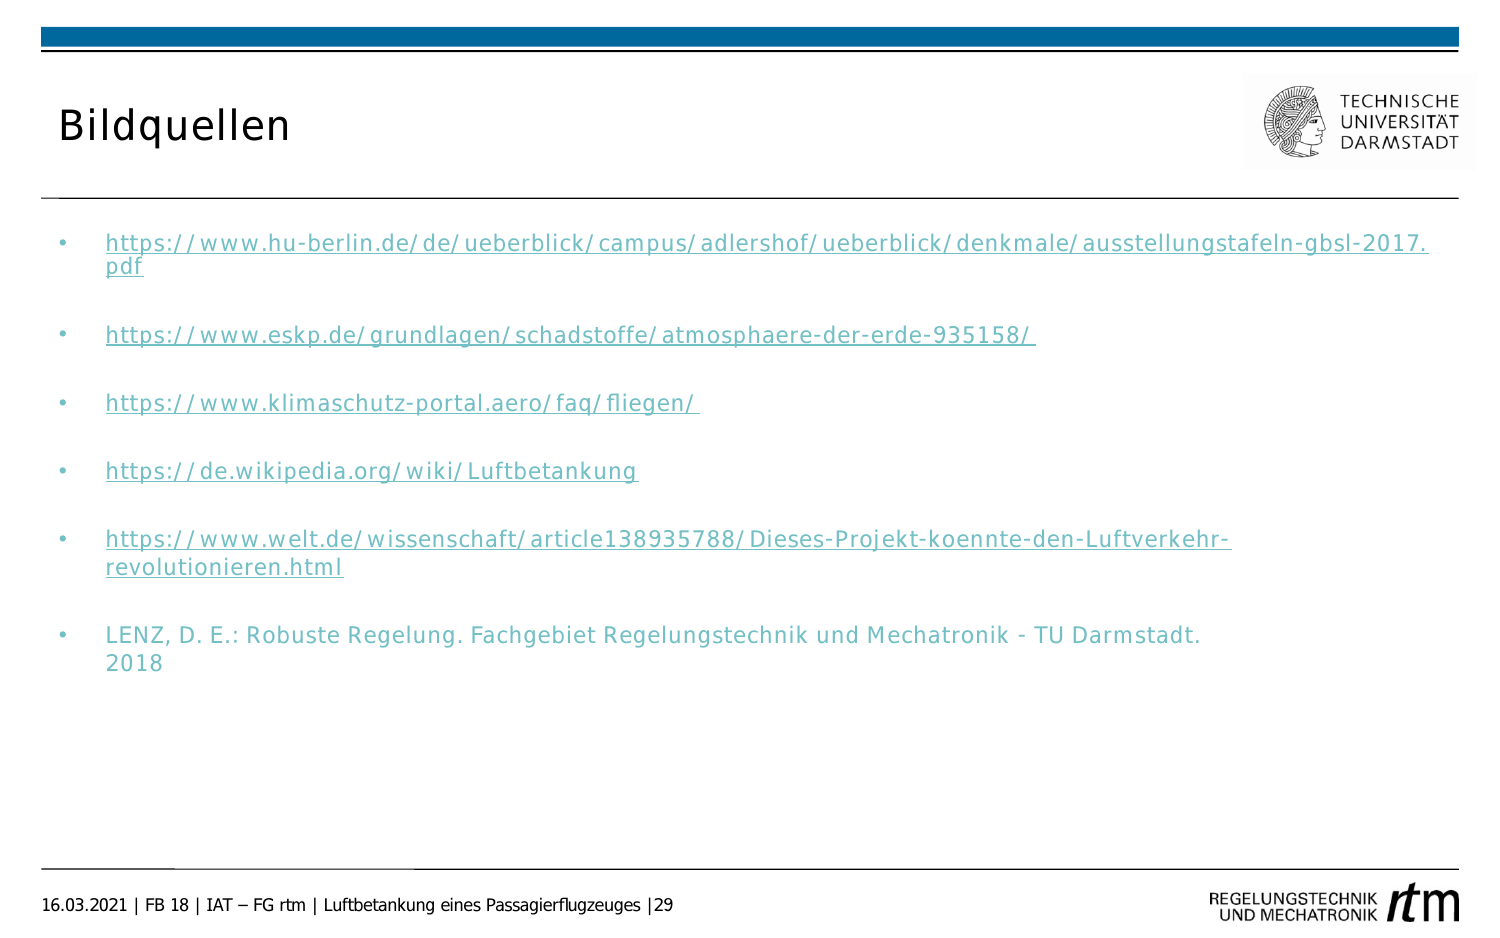

# Bildquellen
https://www.hu-berlin.de/de/ueberblick/campus/adlershof/ueberblick/denkmale/ausstellungstafeln-gbsl-2017.pdf

https://www.eskp.de/grundlagen/schadstoffe/atmosphaere-der-erde-935158/

https://www.klimaschutz-portal.aero/faq/fliegen/

https://de.wikipedia.org/wiki/Luftbetankung

https://www.welt.de/wissenschaft/article138935788/Dieses-Projekt-koennte-den-Luftverkehr-revolutionieren.html

LENZ, D. E.: Robuste Regelung. Fachgebiet Regelungstechnik und Mechatronik - TU Darmstadt.
2018